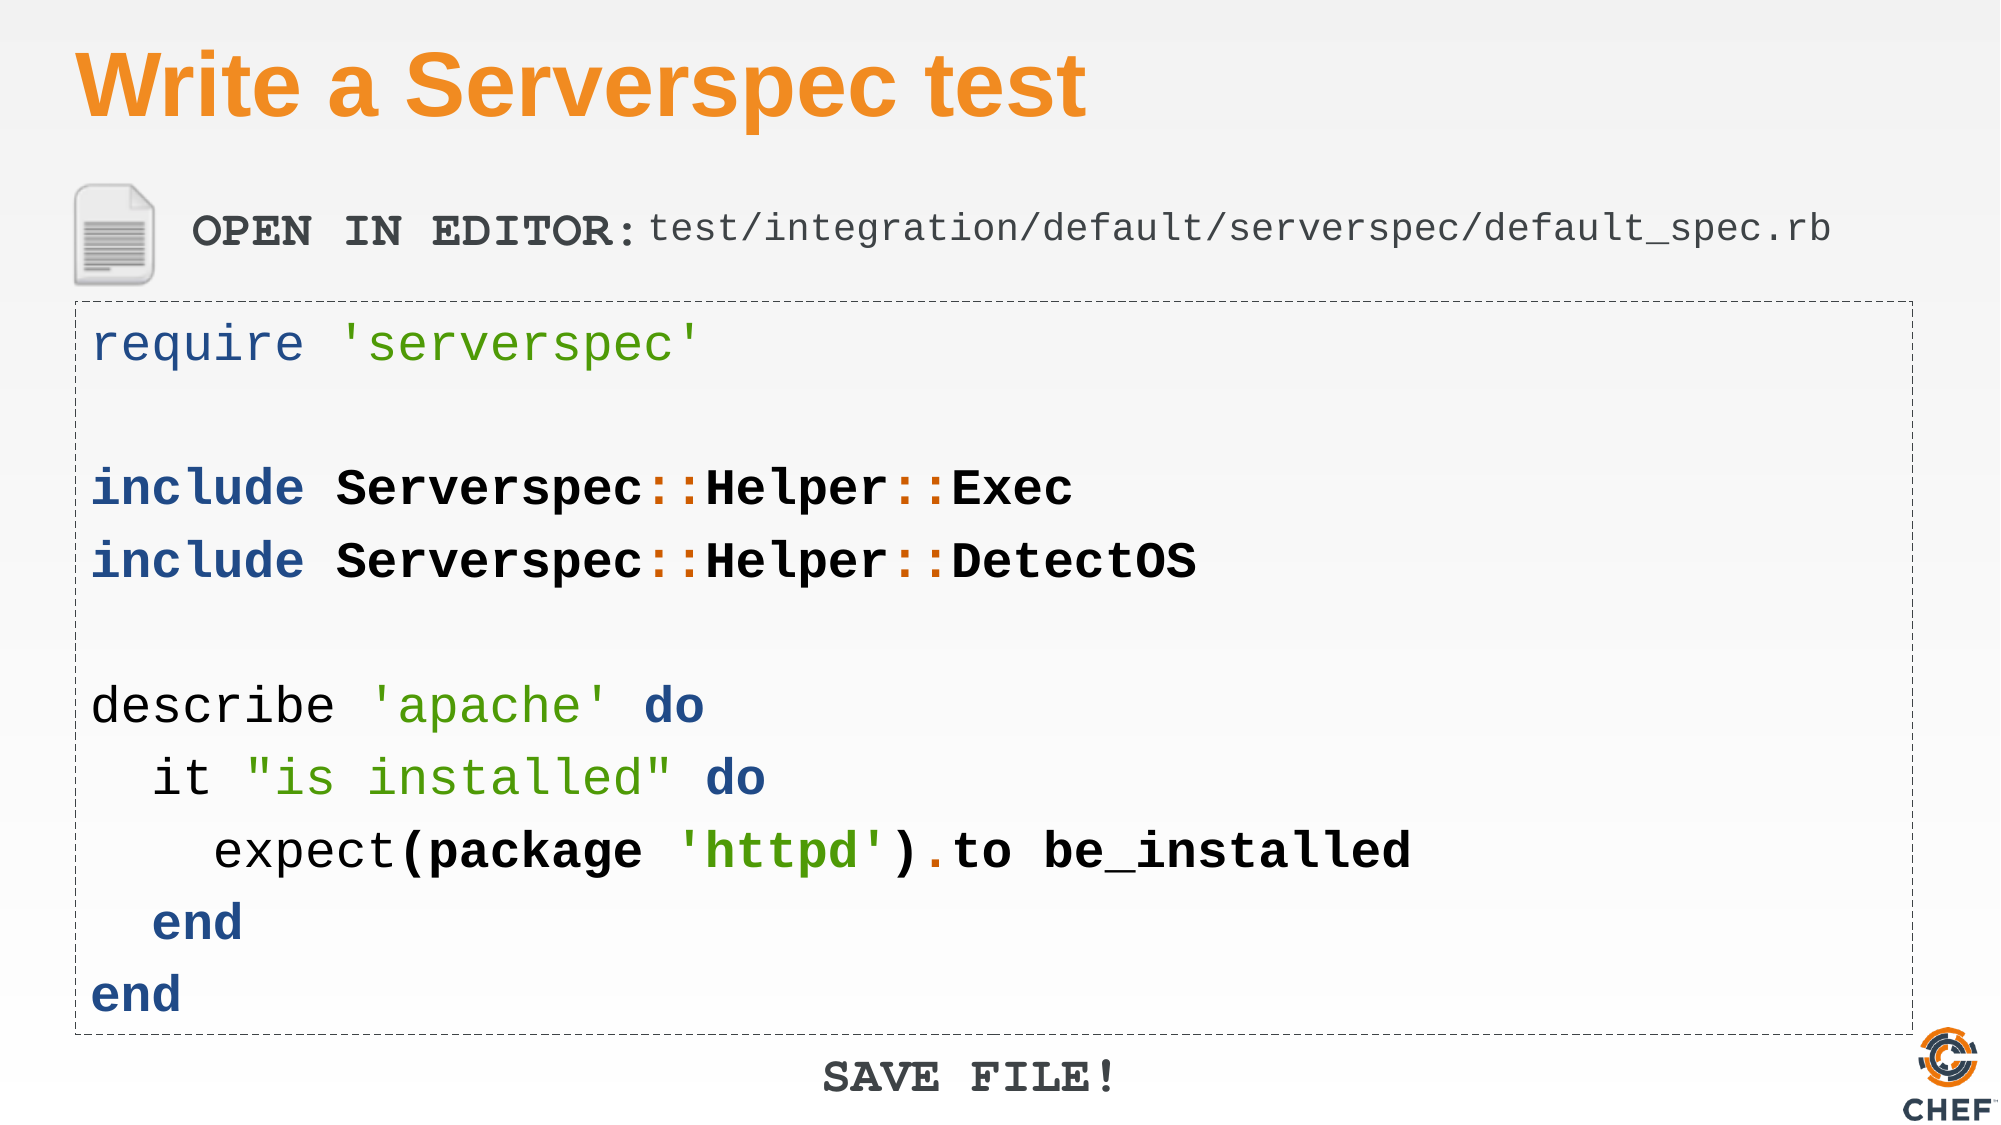

# Write a Serverspec test
test/integration/default/serverspec/default_spec.rb
require 'serverspec'

include Serverspec::Helper::Exec
include Serverspec::Helper::DetectOS

describe 'apache' do
  it "is installed" do
    expect(package 'httpd').to be_installed
  end
end